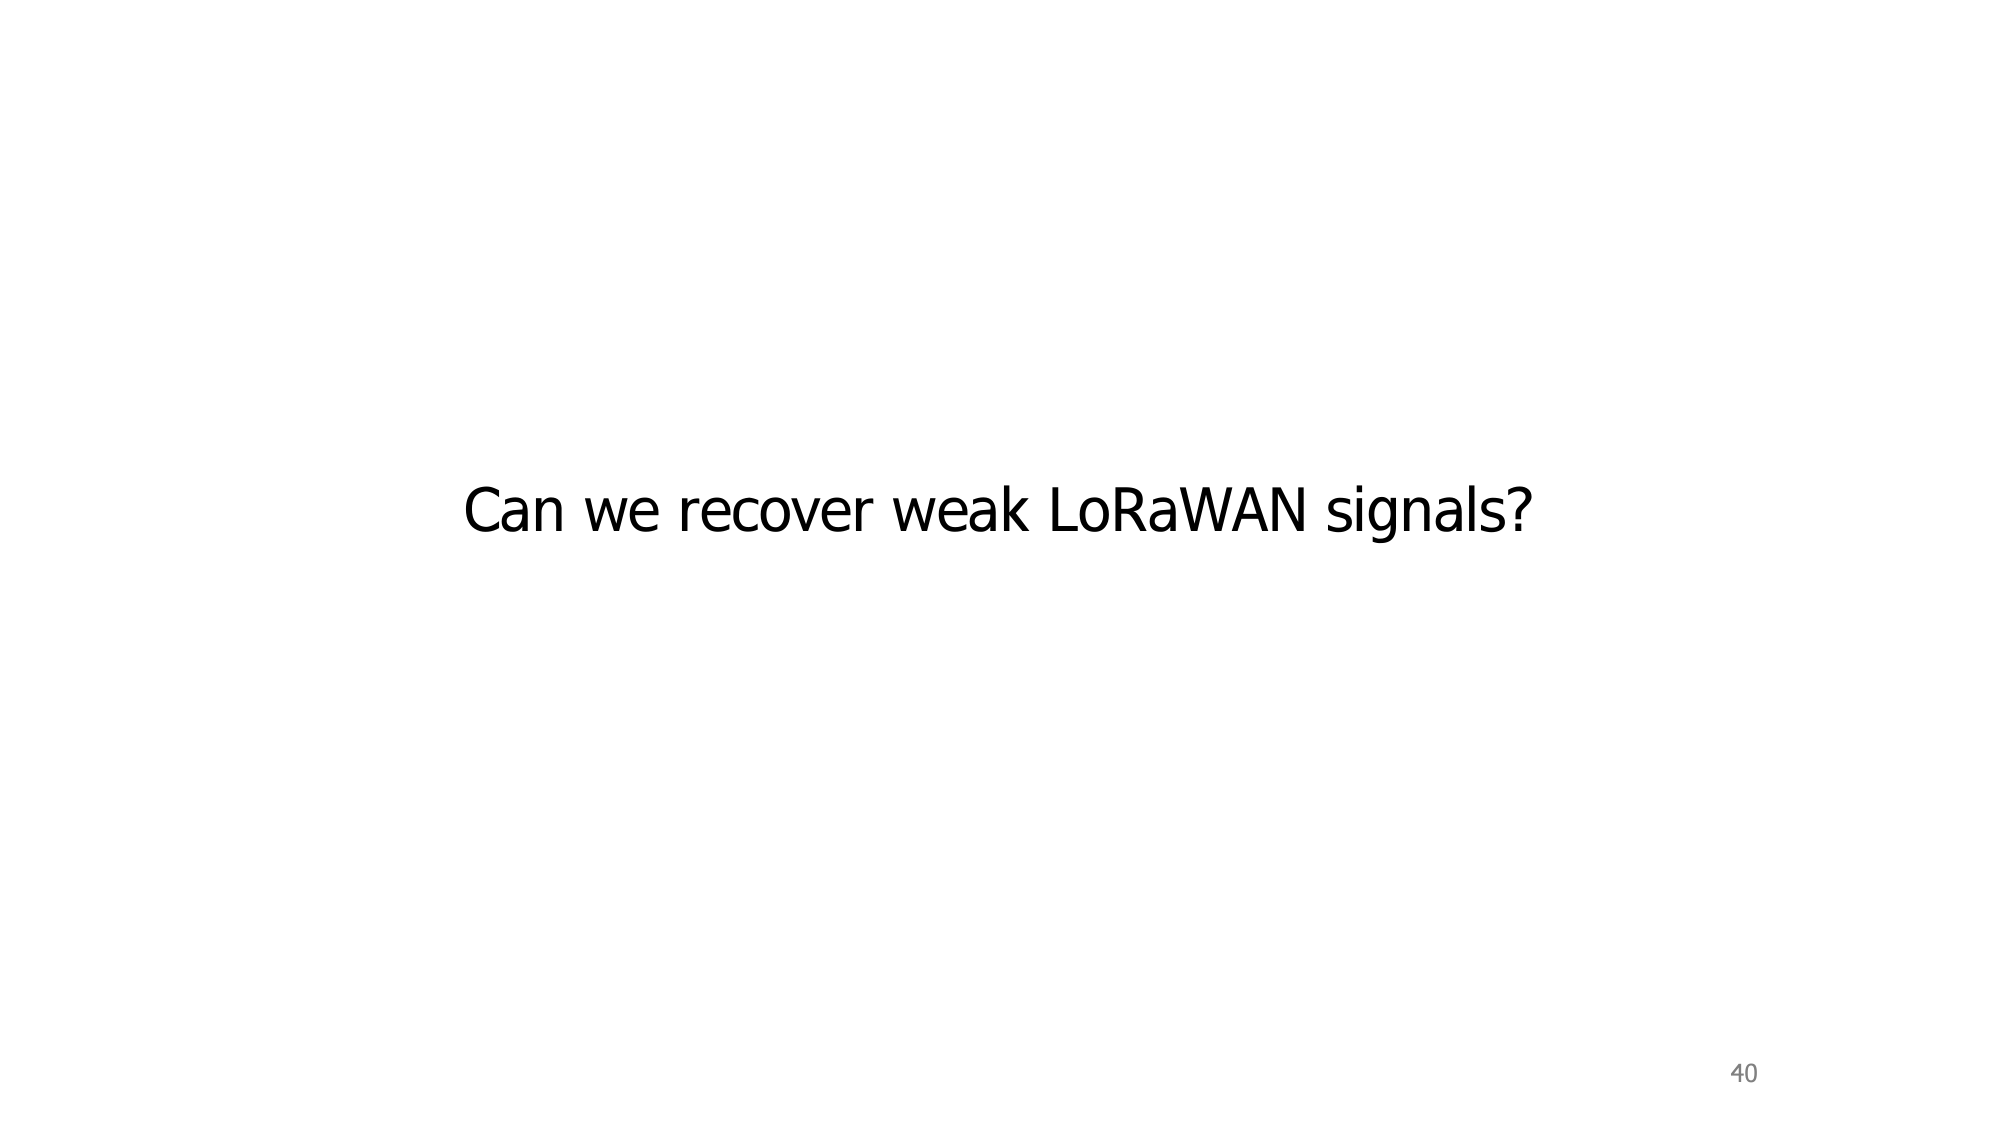

# Can we recover weak LoRaWAN signals?
40